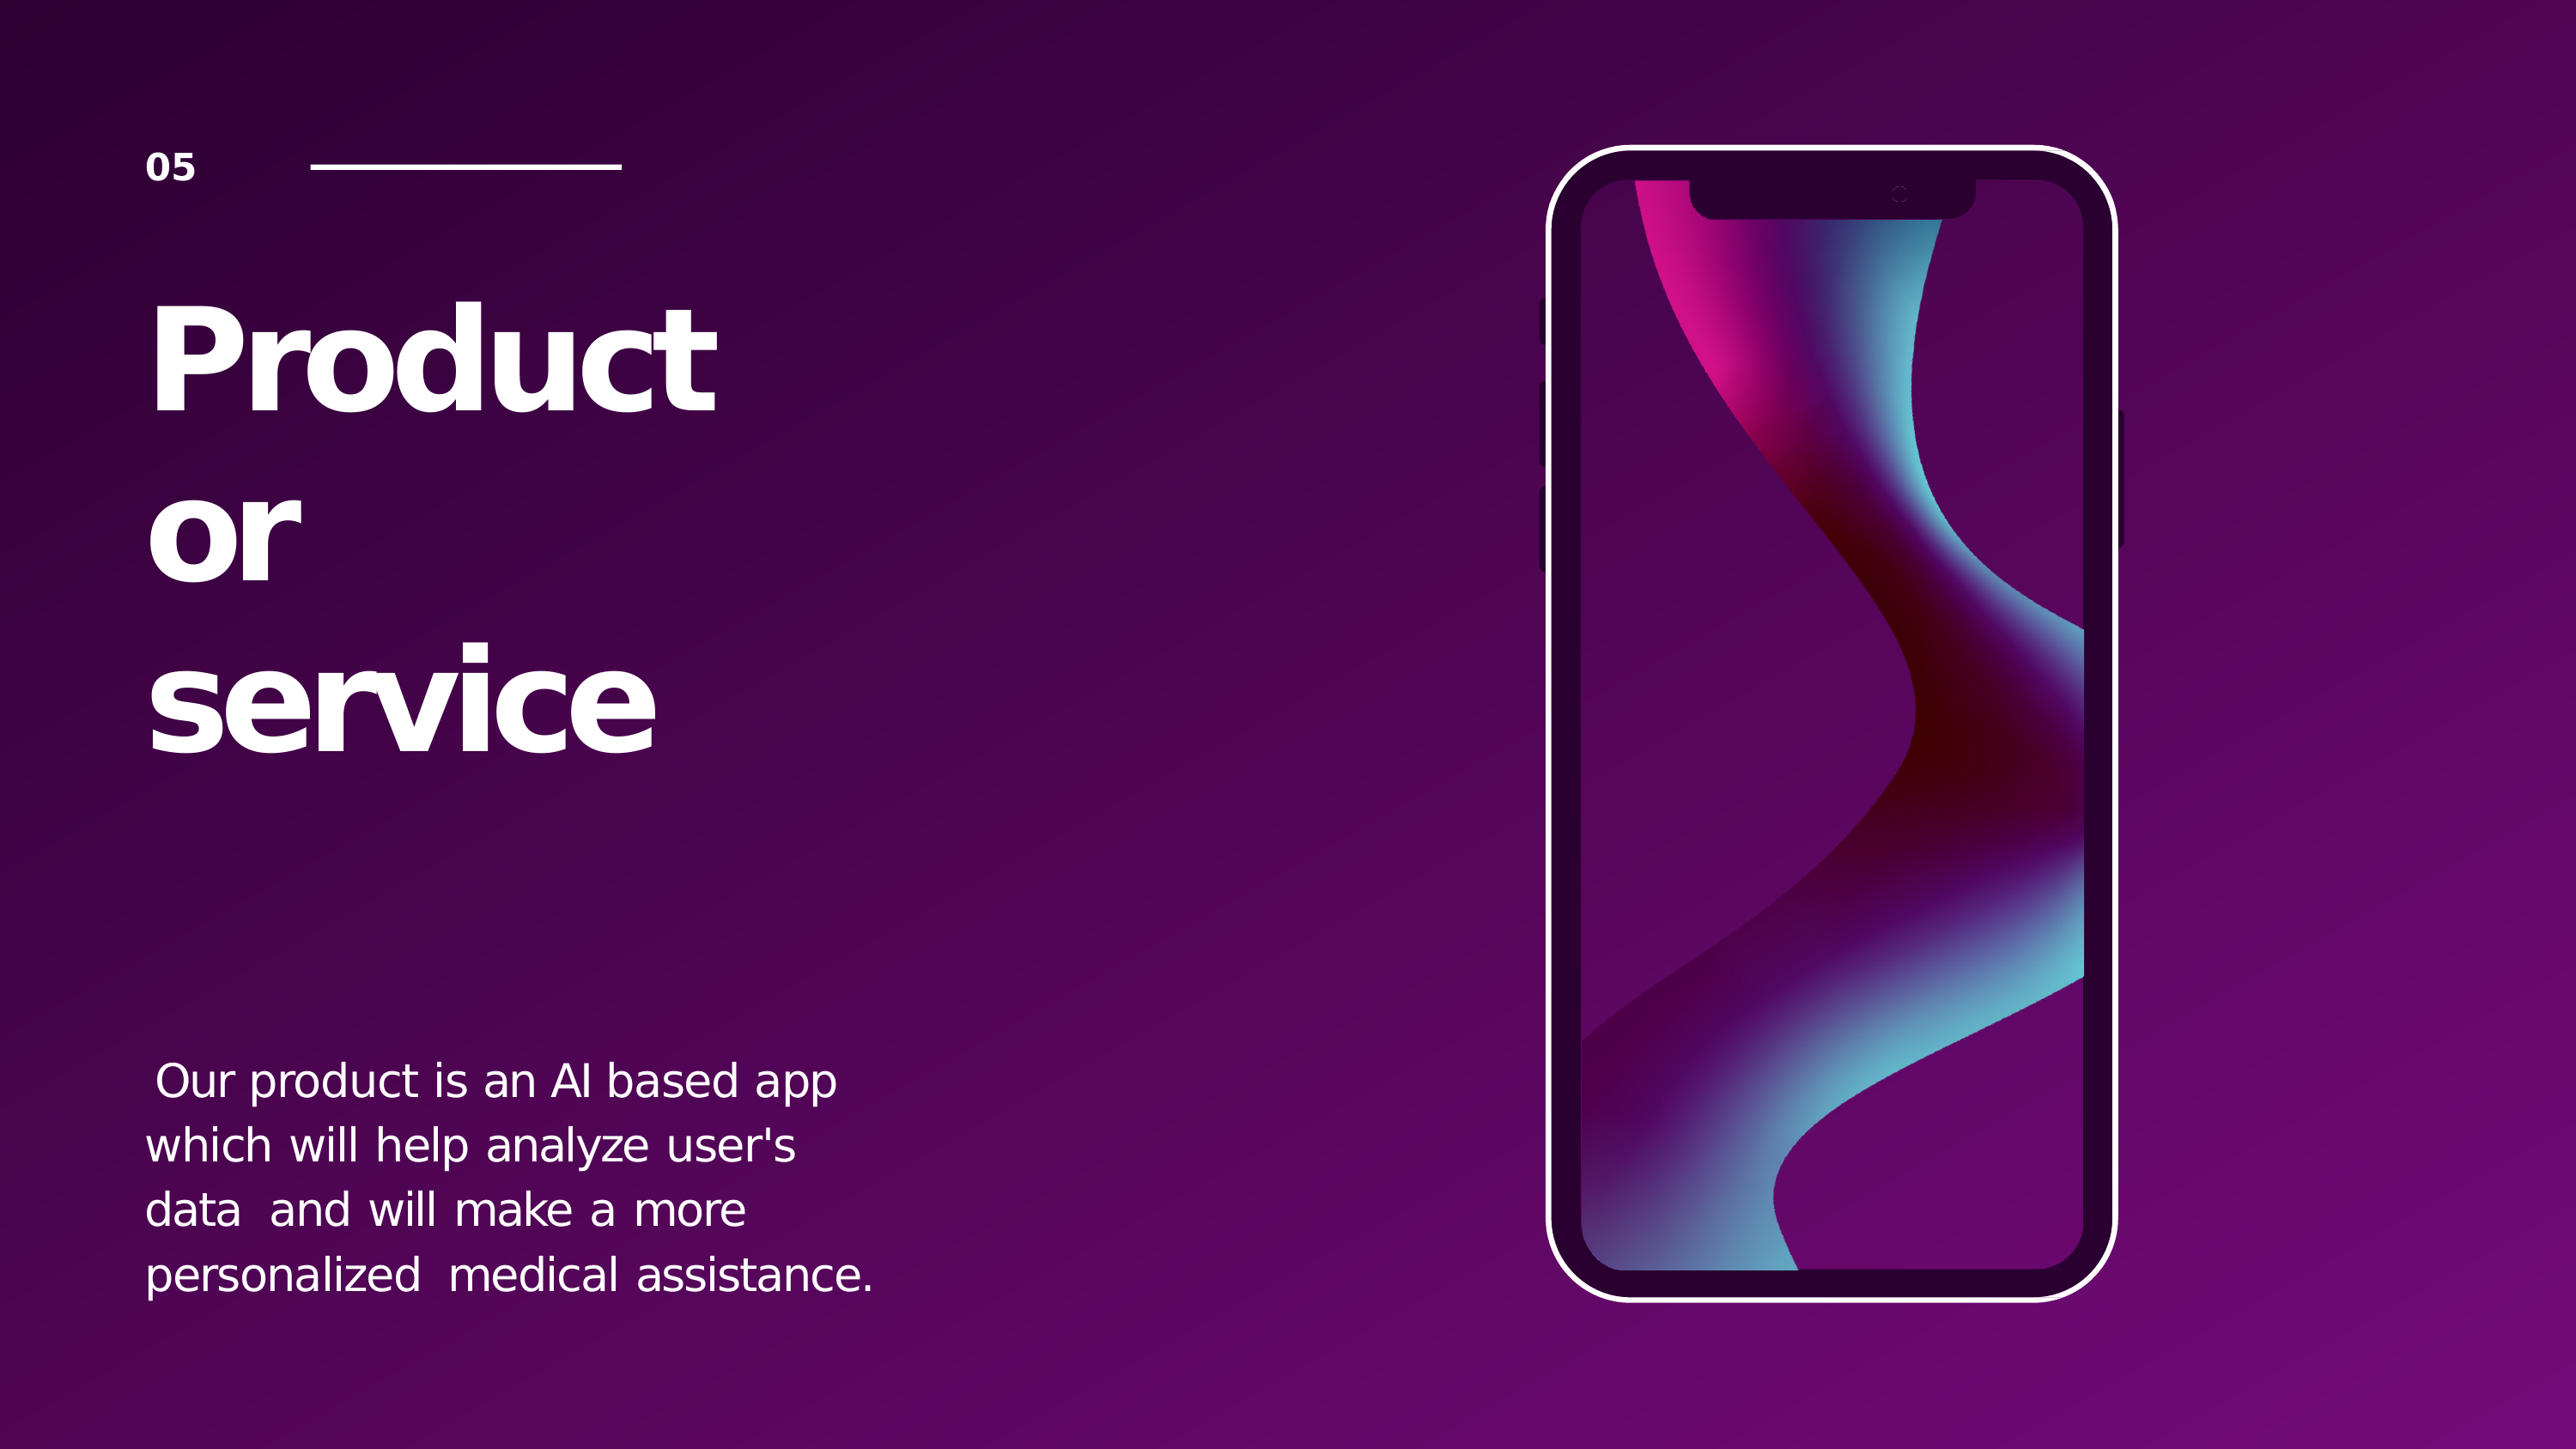

05

# Product or  service
Our product is an AI based app  which will help analyze user's data  and will make a more personalized  medical assistance.